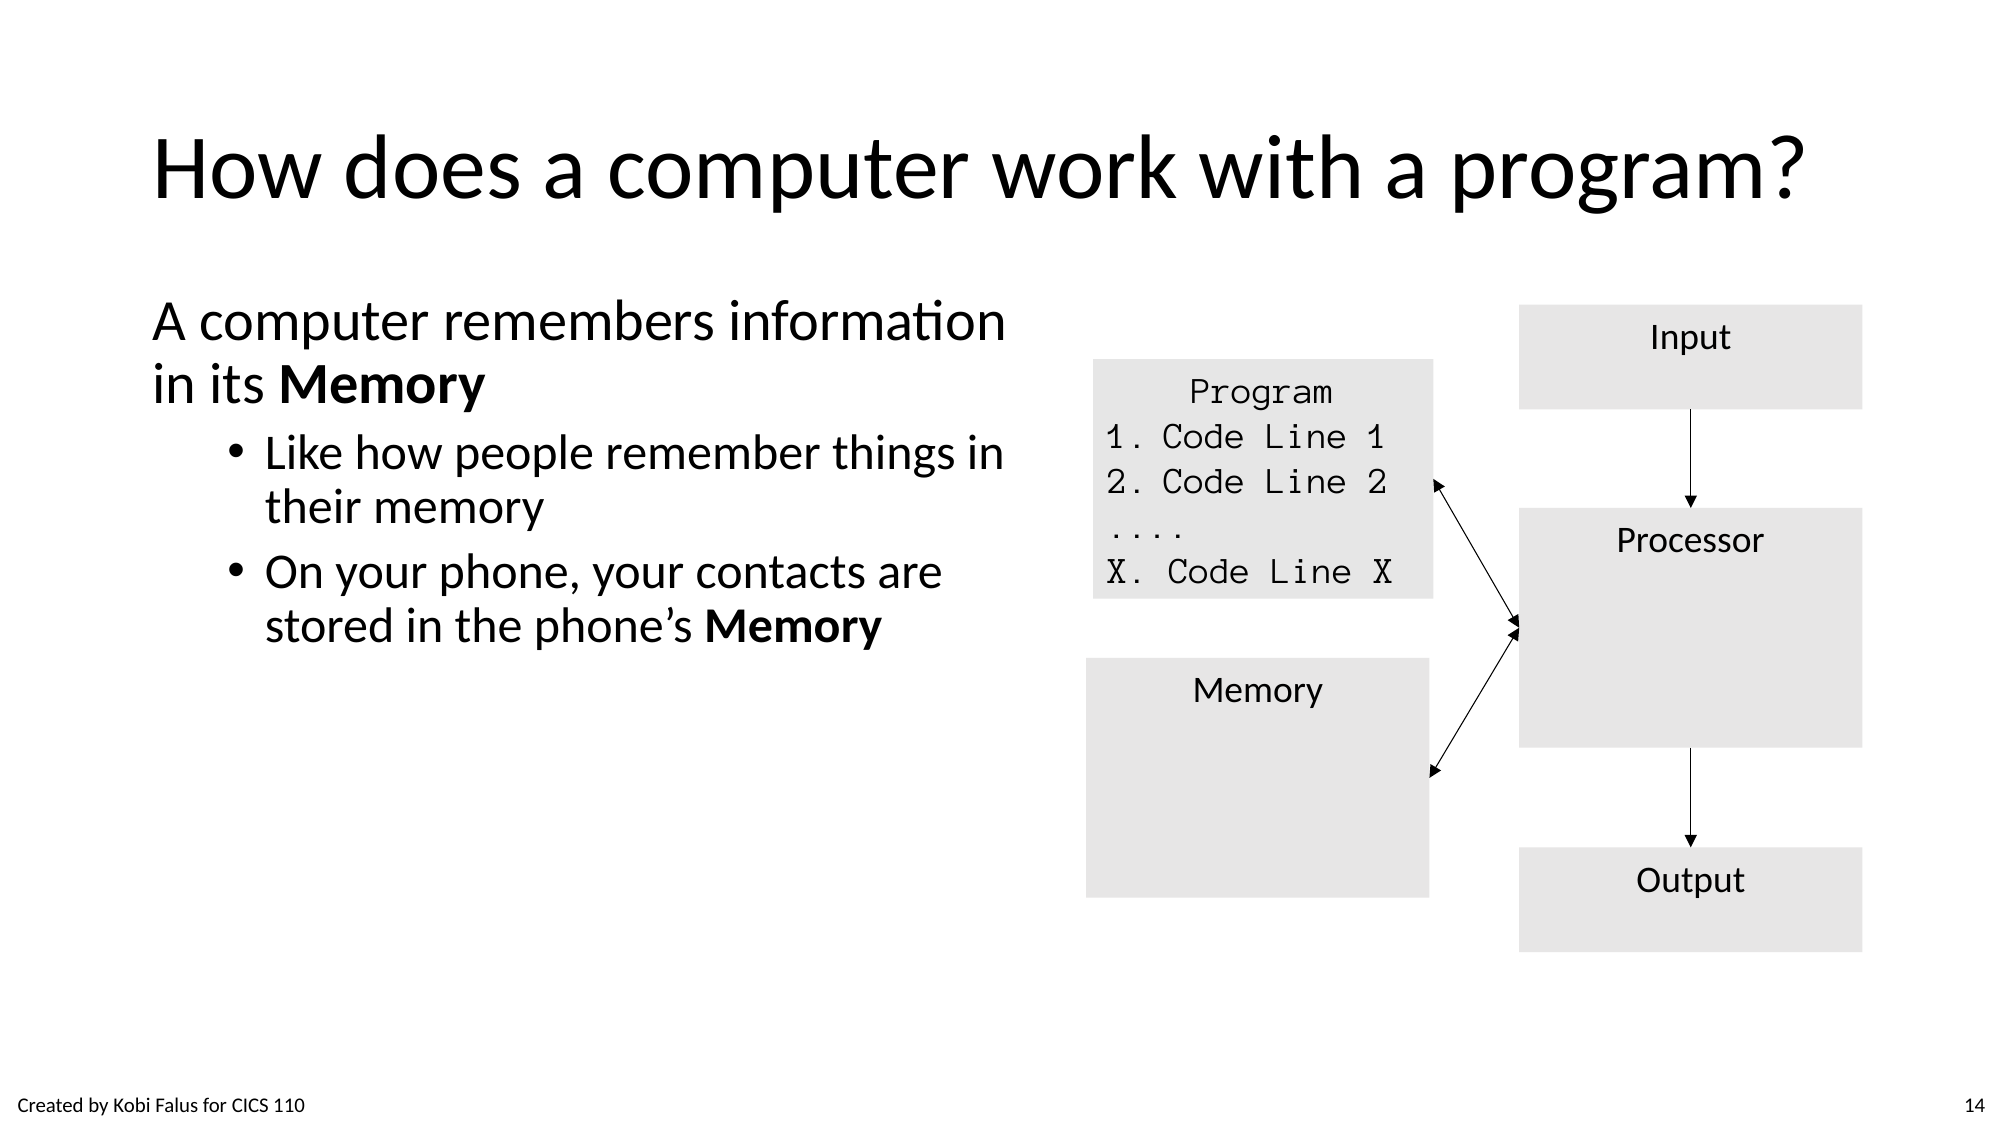

# How does a computer work with a program?
A computer remembers information in its Memory
Like how people remember things in their memory
On your phone, your contacts are stored in the phone’s Memory
Input

Program
Code Line 1
Code Line 2
....
X. Code Line X
Processor

Memory

Output